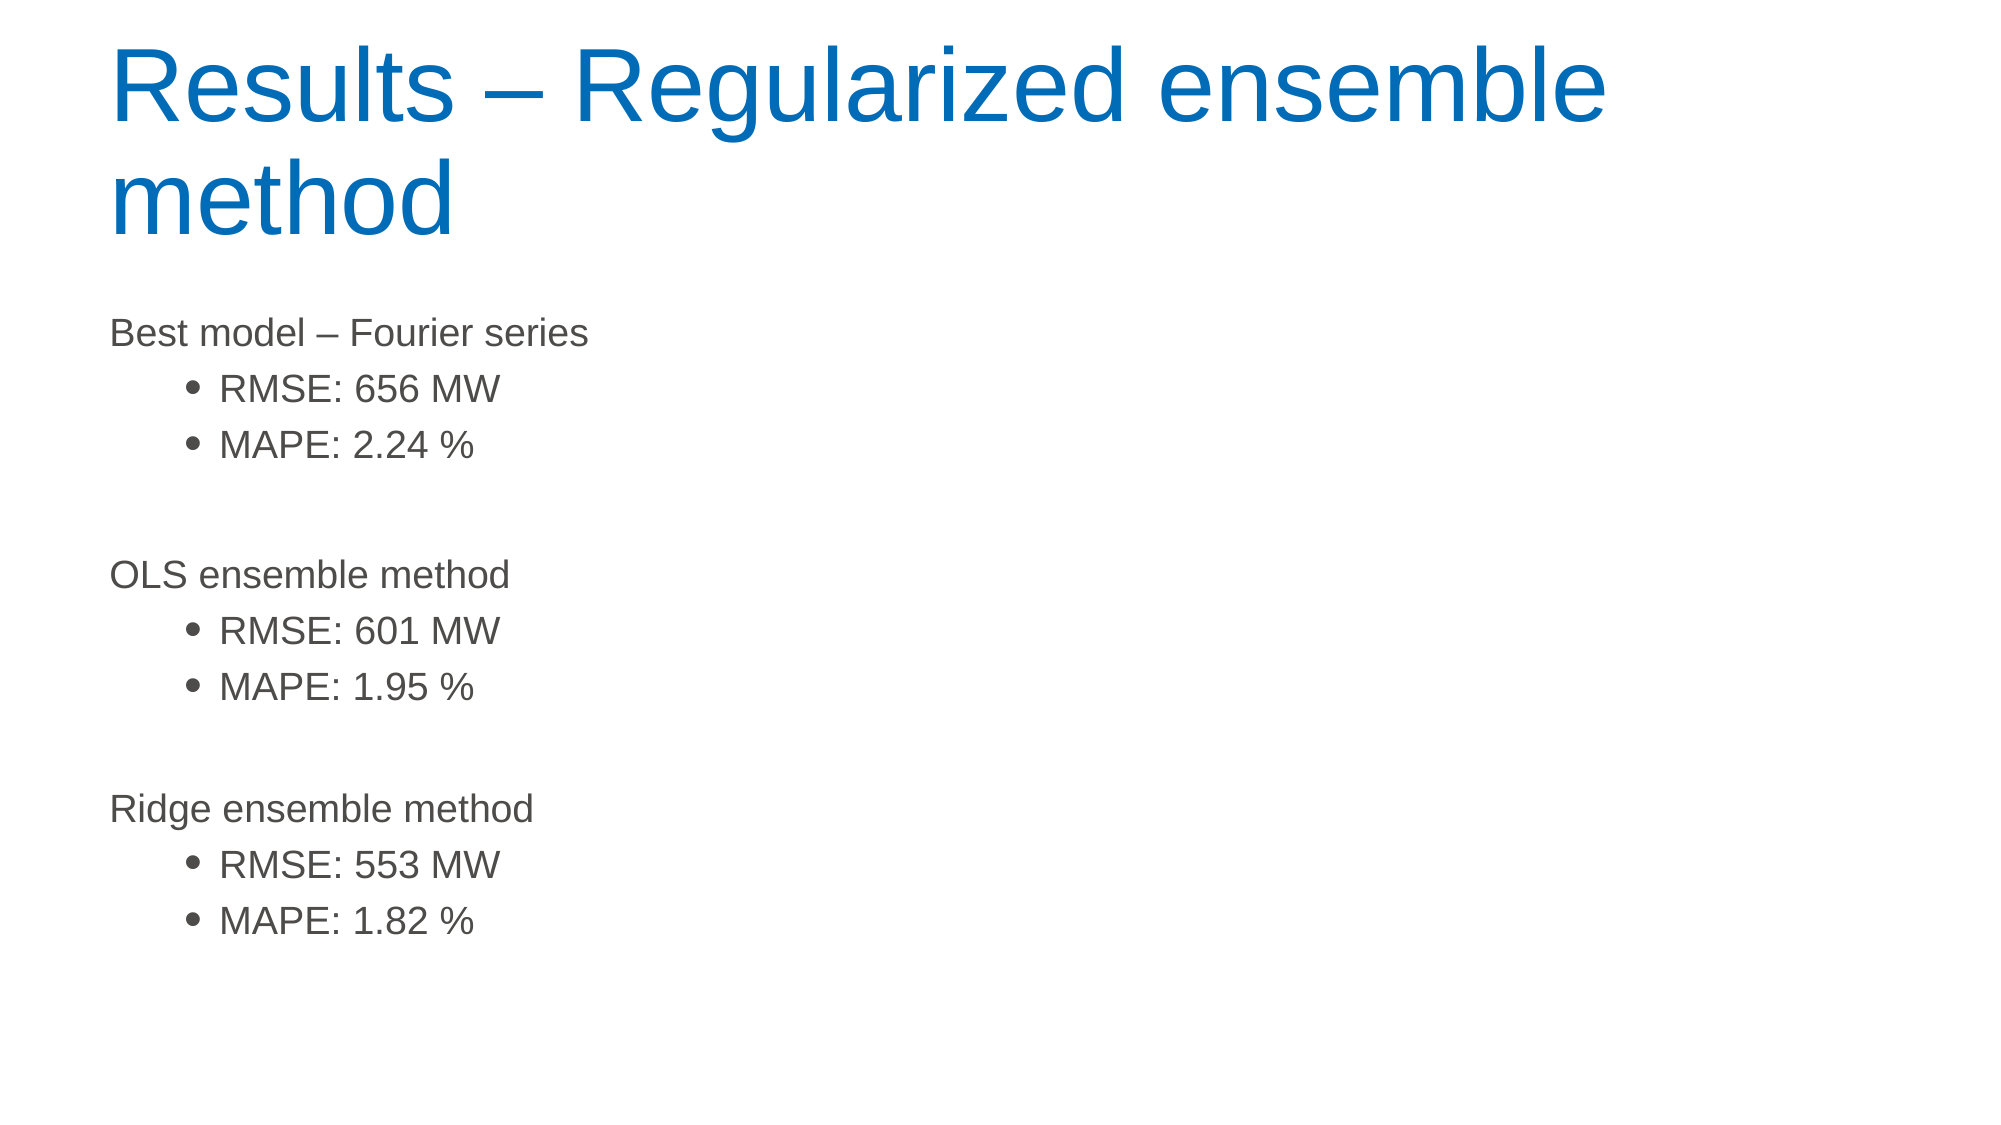

# Results – Regularized ensemble method
Best model – Fourier series
RMSE: 656 MW
MAPE: 2.24 %

OLS ensemble method
RMSE: 601 MW
MAPE: 1.95 %

Ridge ensemble method
RMSE: 553 MW
MAPE: 1.82 %